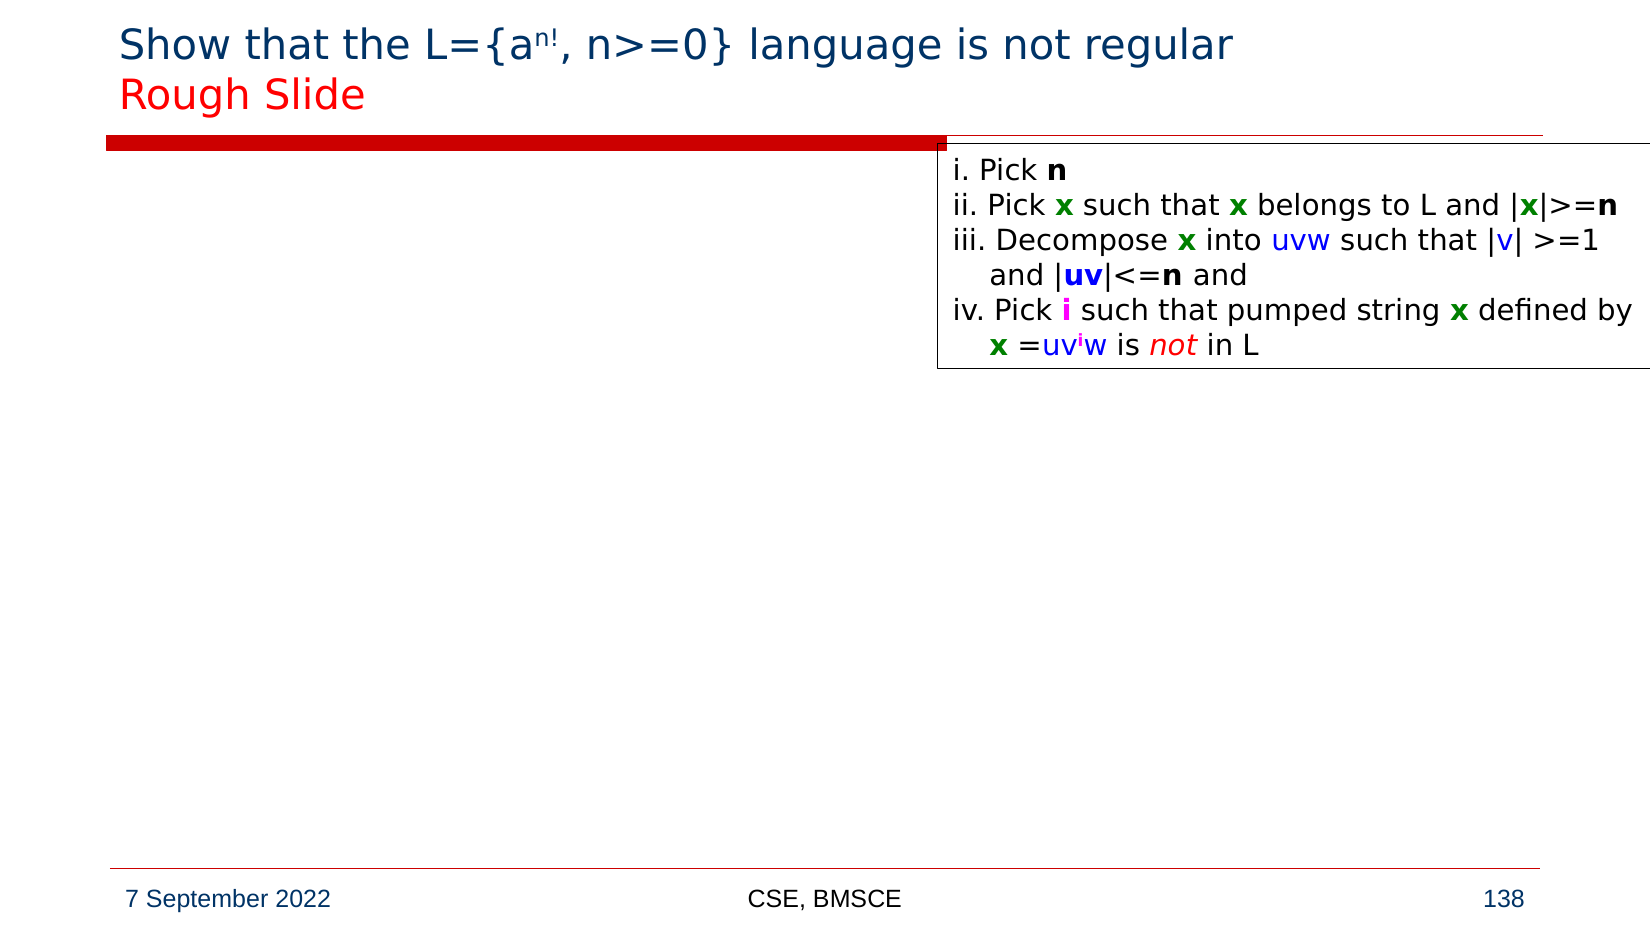

# Show that the L={an!, n>=0} language is not regular Rough Slide
i. Pick n
ii. Pick x such that x belongs to L and |x|>=n
iii. Decompose x into uvw such that |v| >=1
    and |uv|<=n and
iv. Pick i such that pumped string x defined by
    x =uviw is not in L

CSE, BMSCE
138
7 September 2022